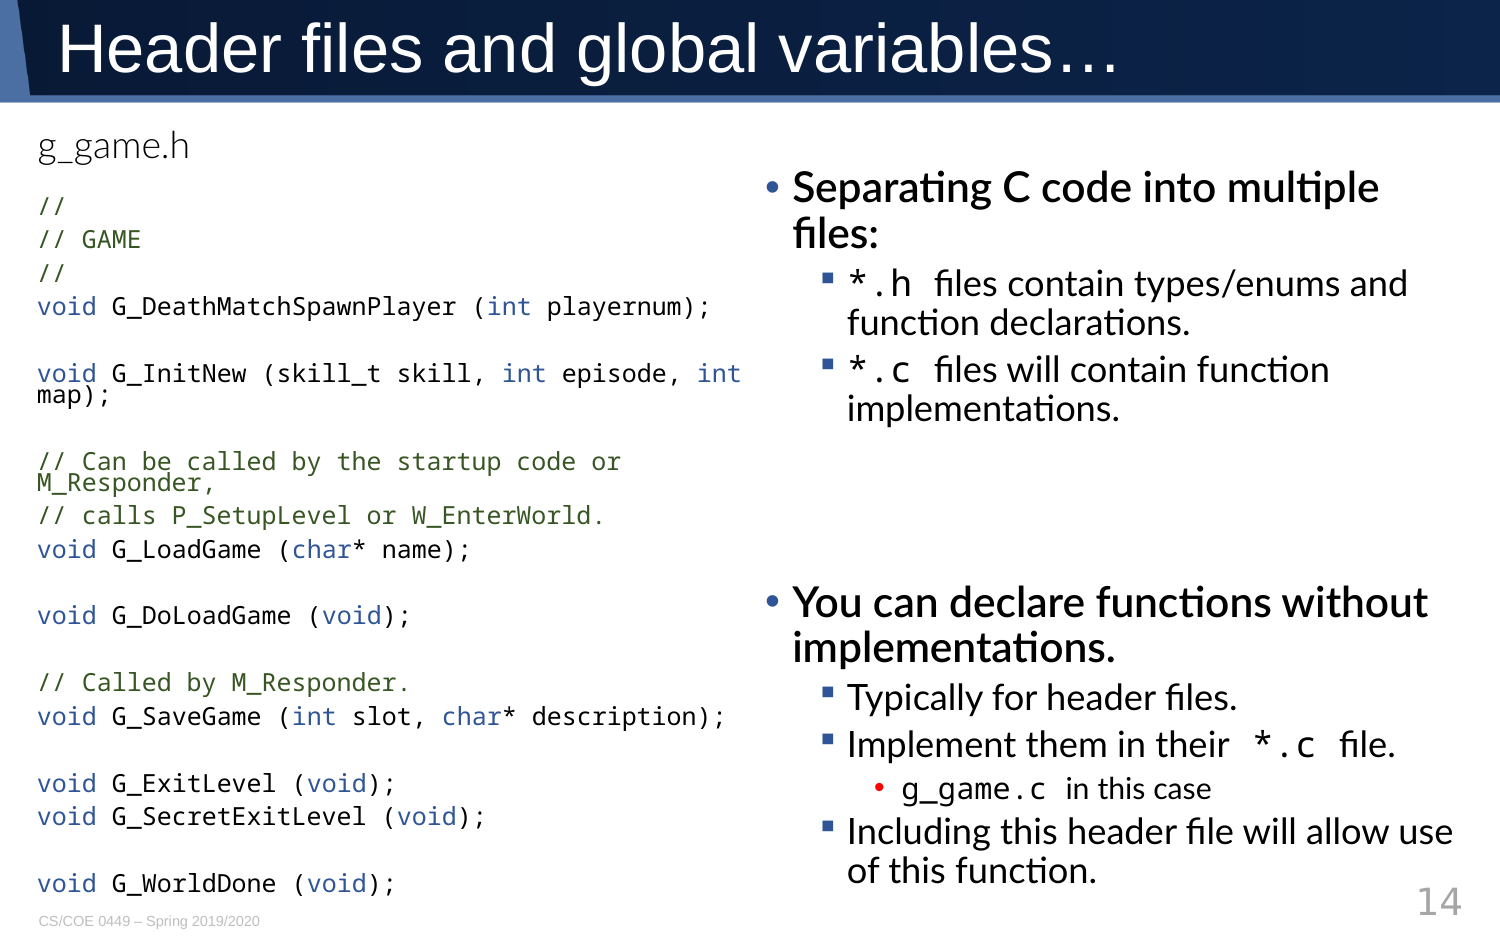

# Header files and global variables…
g_game.h
Separating C code into multiple files:
*.h files contain types/enums and function declarations.
*.c files will contain function implementations.

You can declare functions without implementations.
Typically for header files.
Implement them in their *.c file.
g_game.c in this case
Including this header file will allow use of this function.
//
// GAME
//
void G_DeathMatchSpawnPlayer (int playernum);

void G_InitNew (skill_t skill, int episode, int map);

// Can be called by the startup code or M_Responder,
// calls P_SetupLevel or W_EnterWorld.
void G_LoadGame (char* name);

void G_DoLoadGame (void);

// Called by M_Responder.
void G_SaveGame (int slot, char* description);

void G_ExitLevel (void);
void G_SecretExitLevel (void);

void G_WorldDone (void);
14
CS/COE 0449 – Spring 2019/2020